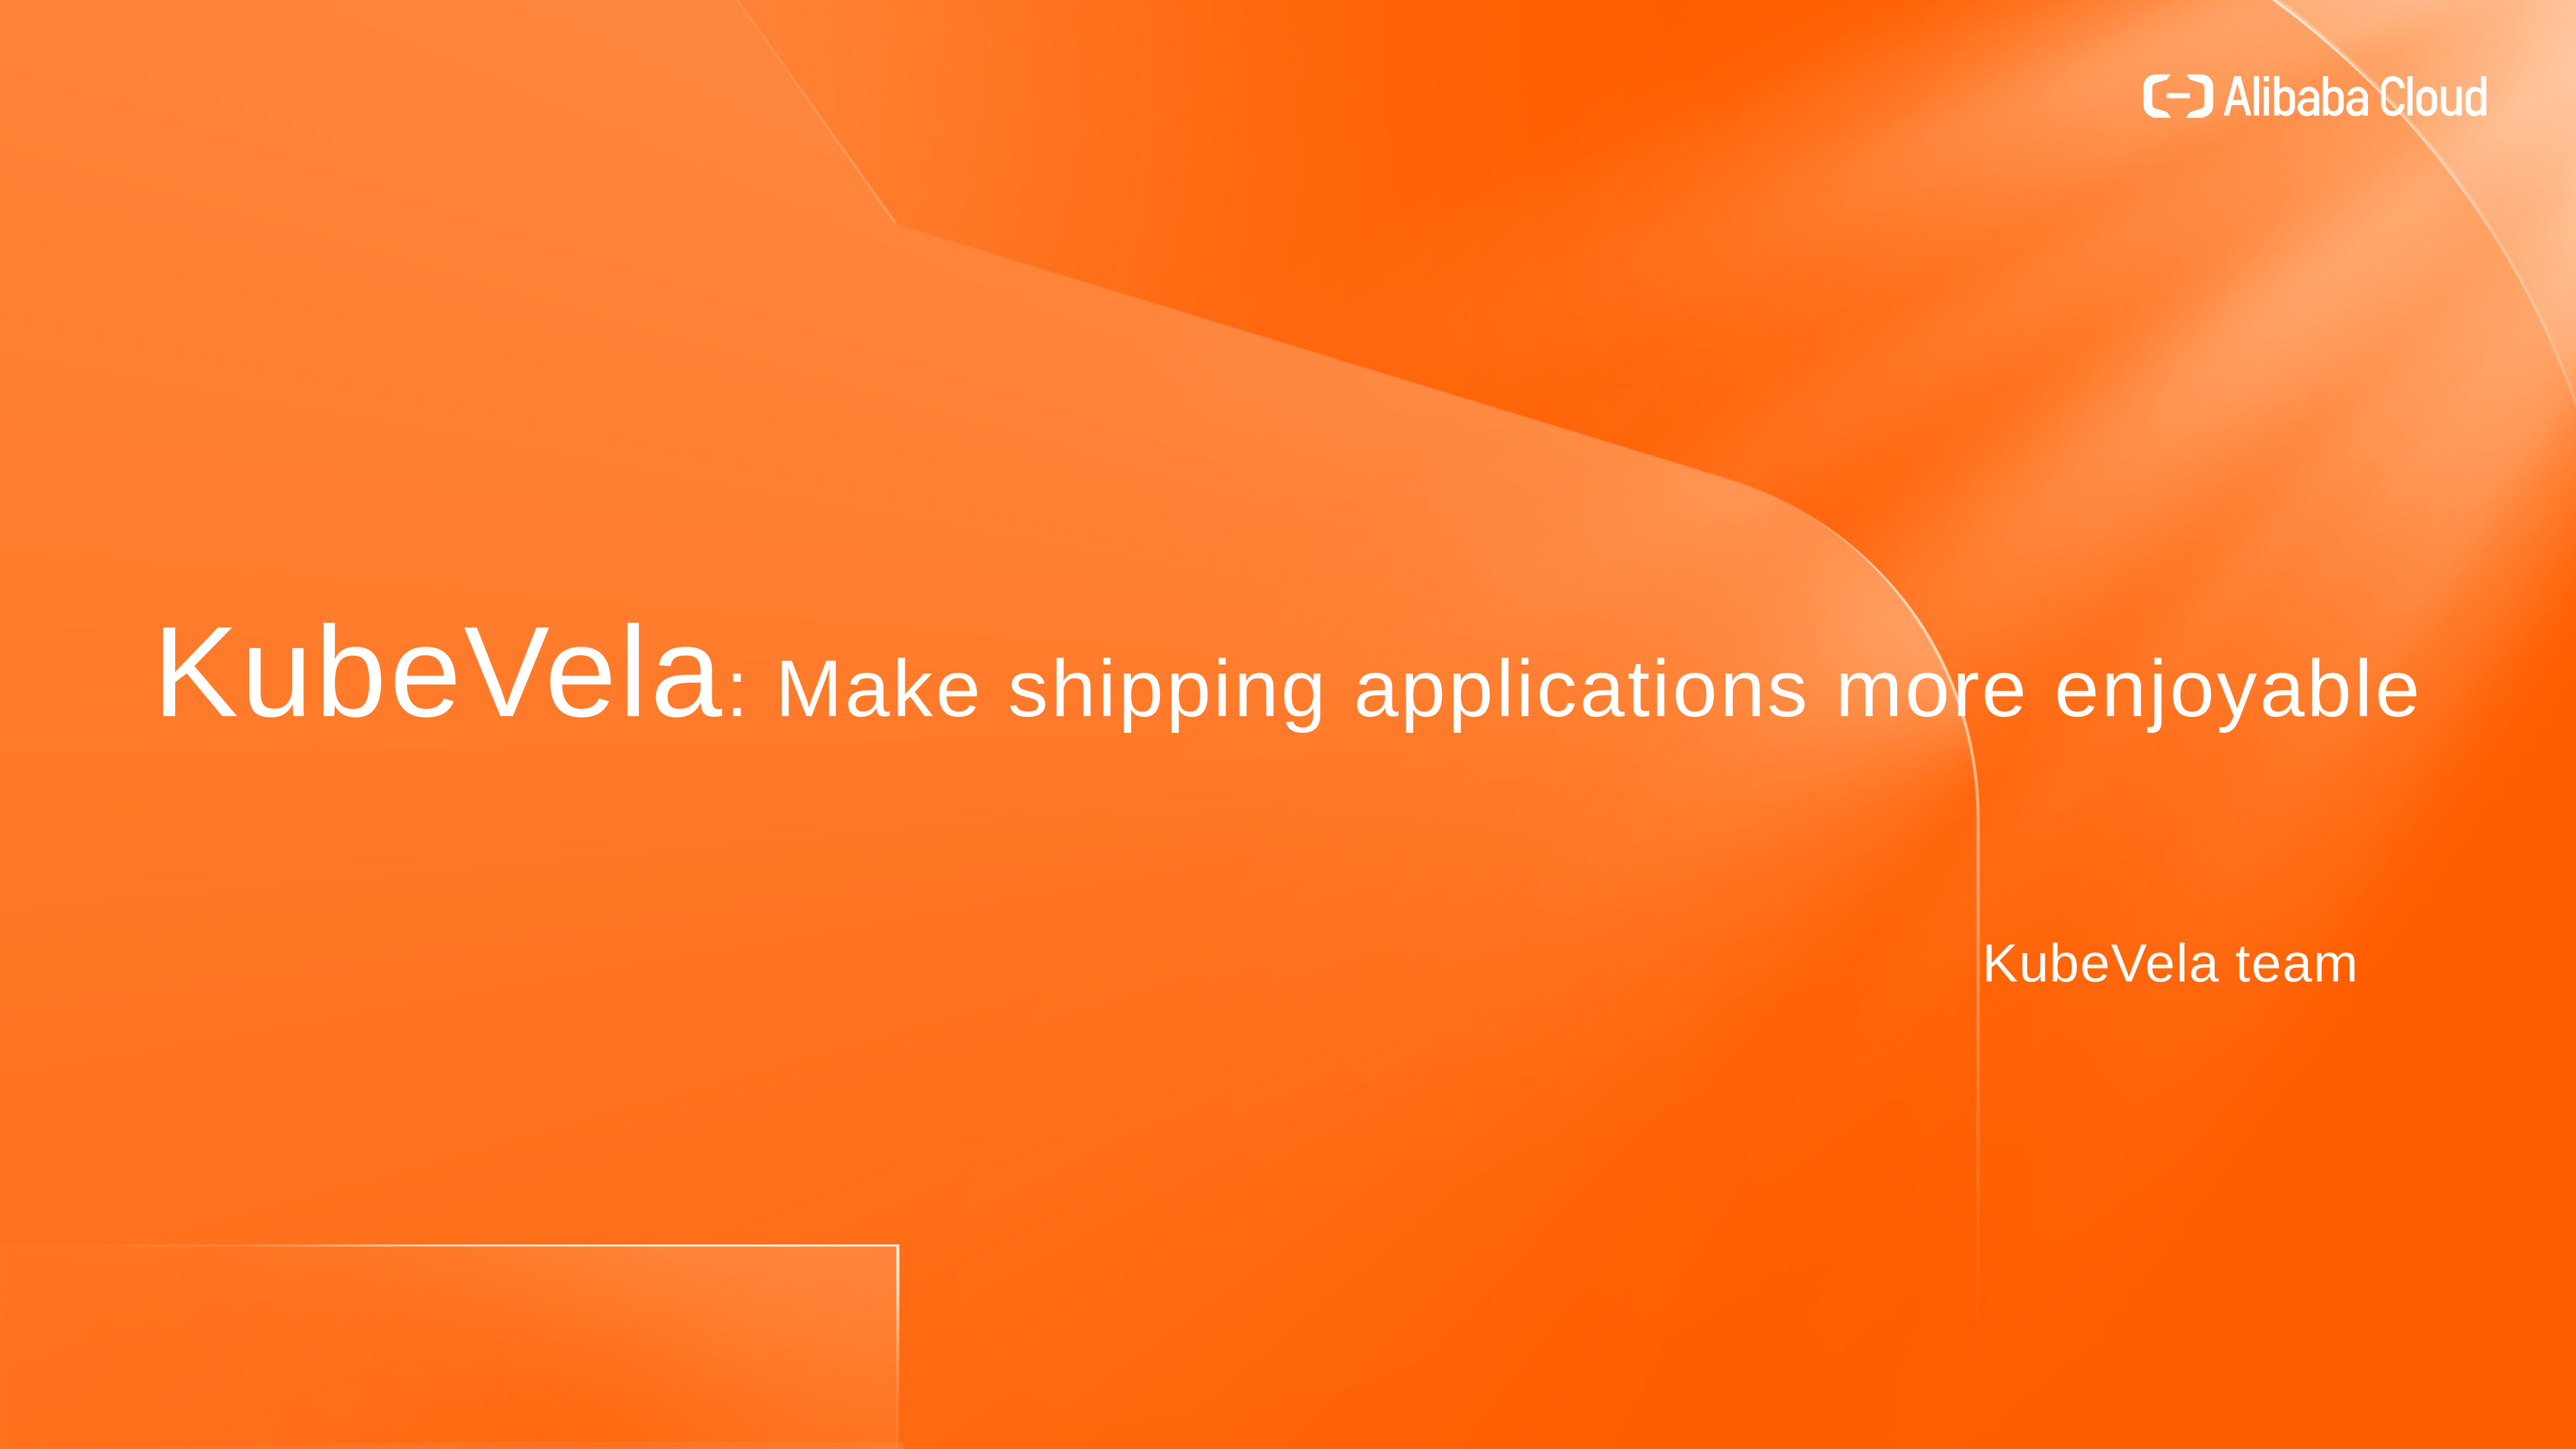

KubeVela: Make shipping applications more enjoyable
KubeVela team